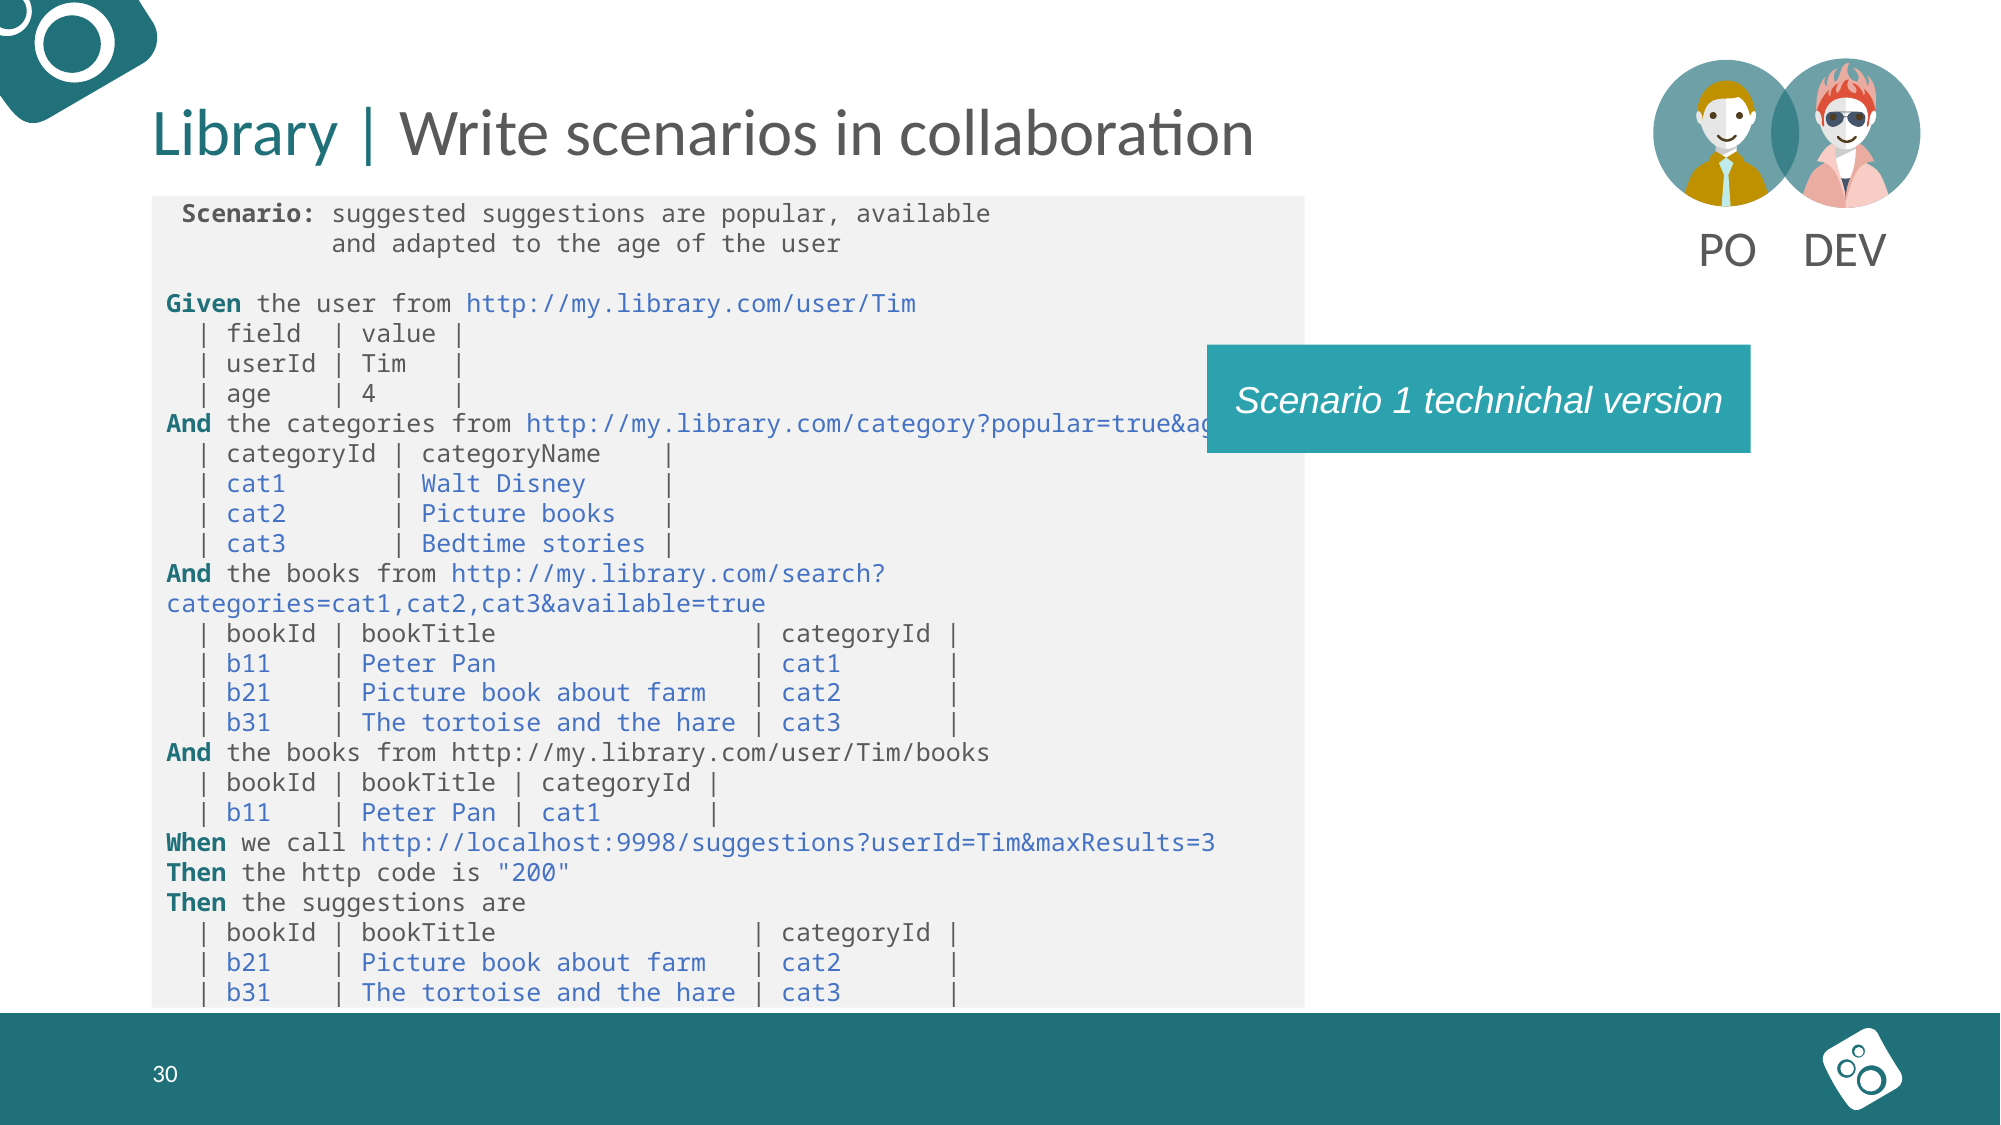

# Library | Write scenarios in collaboration

 Scenario: suggested suggestions are popular, available
           and adapted to the age of the user

Given the user from http://my.library.com/user/Tim
  | field  | value |
  | userId | Tim   |
  | age    | 4     |
And the categories from http://my.library.com/category?popular=true&age=4
  | categoryId | categoryName    |
  | cat1       | Walt Disney     |
  | cat2       | Picture books   |
  | cat3       | Bedtime stories |
And the books from http://my.library.com/search?categories=cat1,cat2,cat3&available=true
  | bookId | bookTitle                 | categoryId |
  | b11    | Peter Pan                 | cat1       |
  | b21    | Picture book about farm   | cat2       |
  | b31    | The tortoise and the hare | cat3       |
And the books from http://my.library.com/user/Tim/books
  | bookId | bookTitle | categoryId |
  | b11    | Peter Pan | cat1       |
When we call http://localhost:9998/suggestions?userId=Tim&maxResults=3
Then the http code is "200"
Then the suggestions are
  | bookId | bookTitle                 | categoryId |
  | b21    | Picture book about farm   | cat2       |
  | b31    | The tortoise and the hare | cat3       |
PO
DEV
Scenario 1 technichal version
30